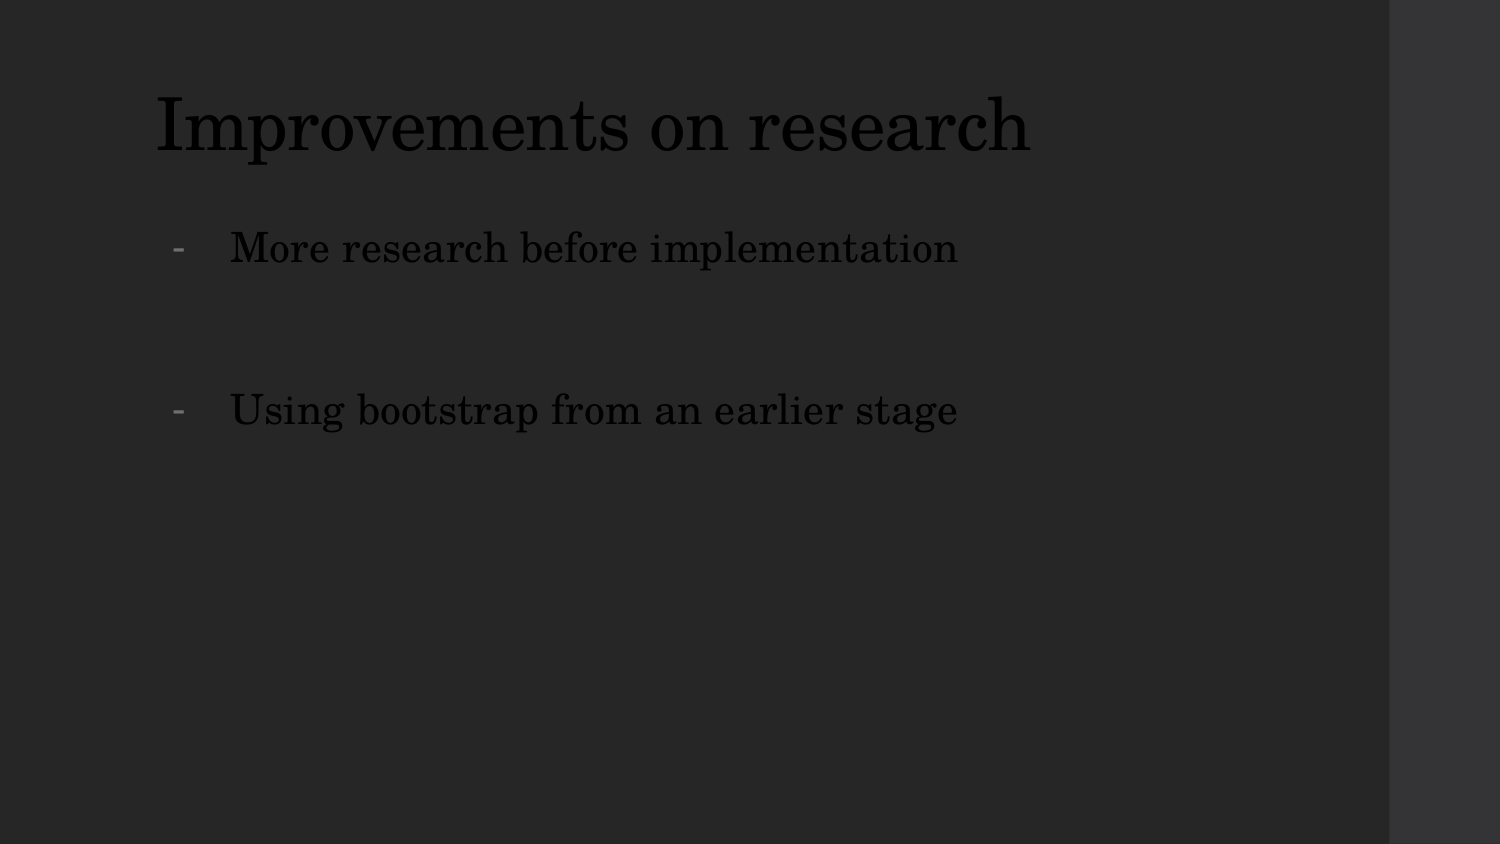

# Improvements on research
More research before implementation

Using bootstrap from an earlier stage